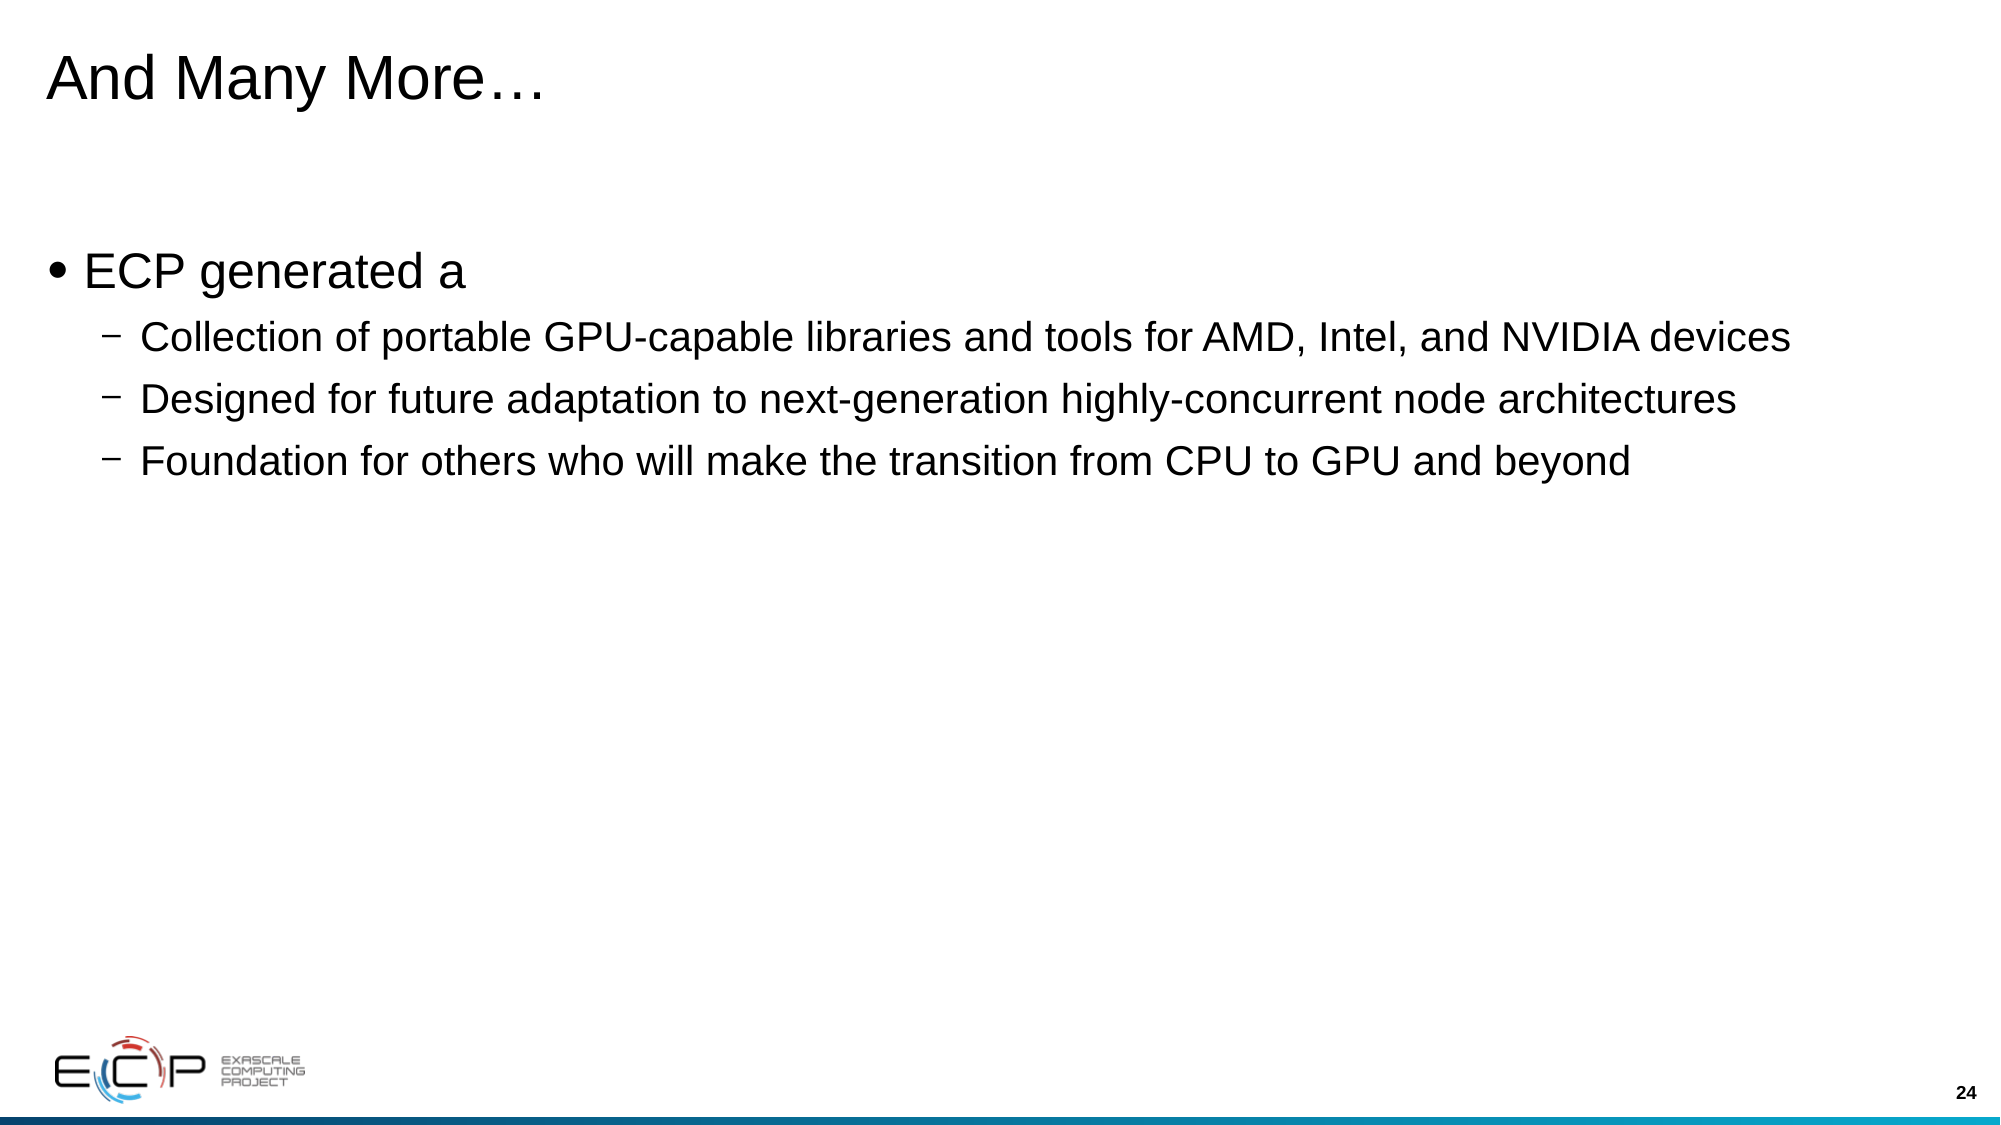

# And Many More…
ECP generated a
Collection of portable GPU-capable libraries and tools for AMD, Intel, and NVIDIA devices
Designed for future adaptation to next-generation highly-concurrent node architectures
Foundation for others who will make the transition from CPU to GPU and beyond